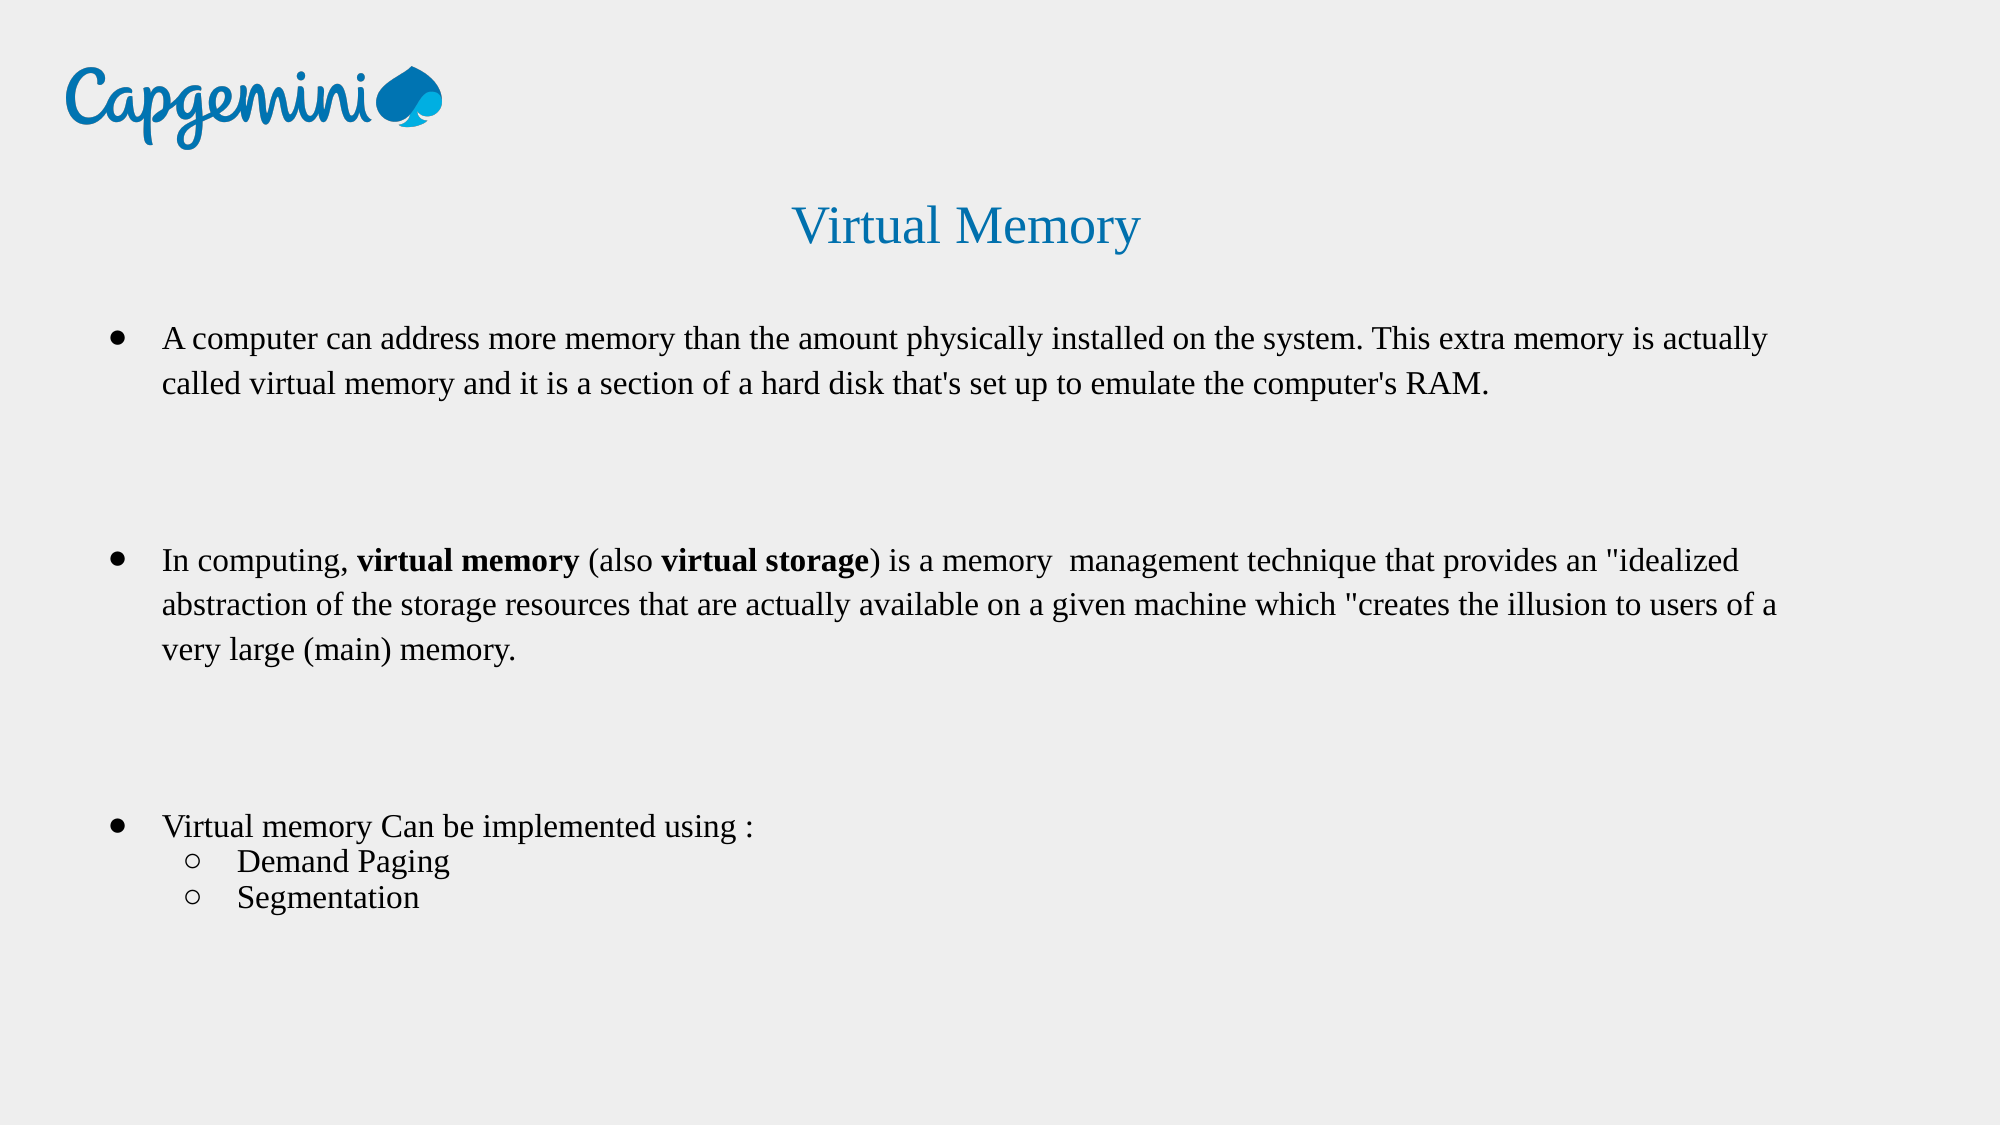

Virtual Memory
A computer can address more memory than the amount physically installed on the system. This extra memory is actually called virtual memory and it is a section of a hard disk that's set up to emulate the computer's RAM.

In computing, virtual memory (also virtual storage) is a memory  management technique that provides an "idealized abstraction of the storage resources that are actually available on a given machine which "creates the illusion to users of a very large (main) memory.

Virtual memory Can be implemented using :
Demand Paging
Segmentation